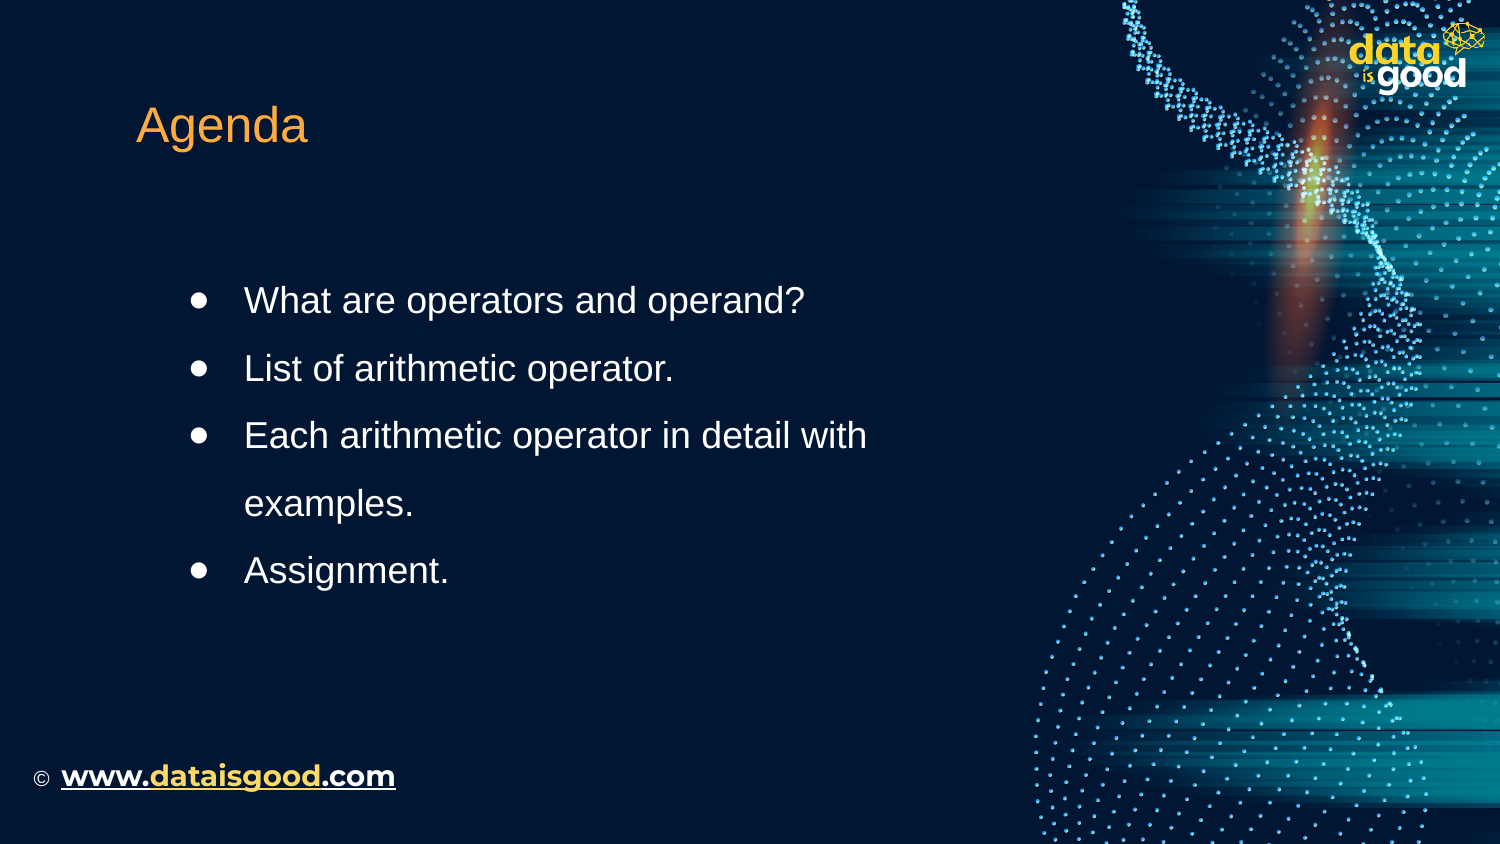

# Agenda
What are operators and operand?
List of arithmetic operator.
Each arithmetic operator in detail with examples.
Assignment.